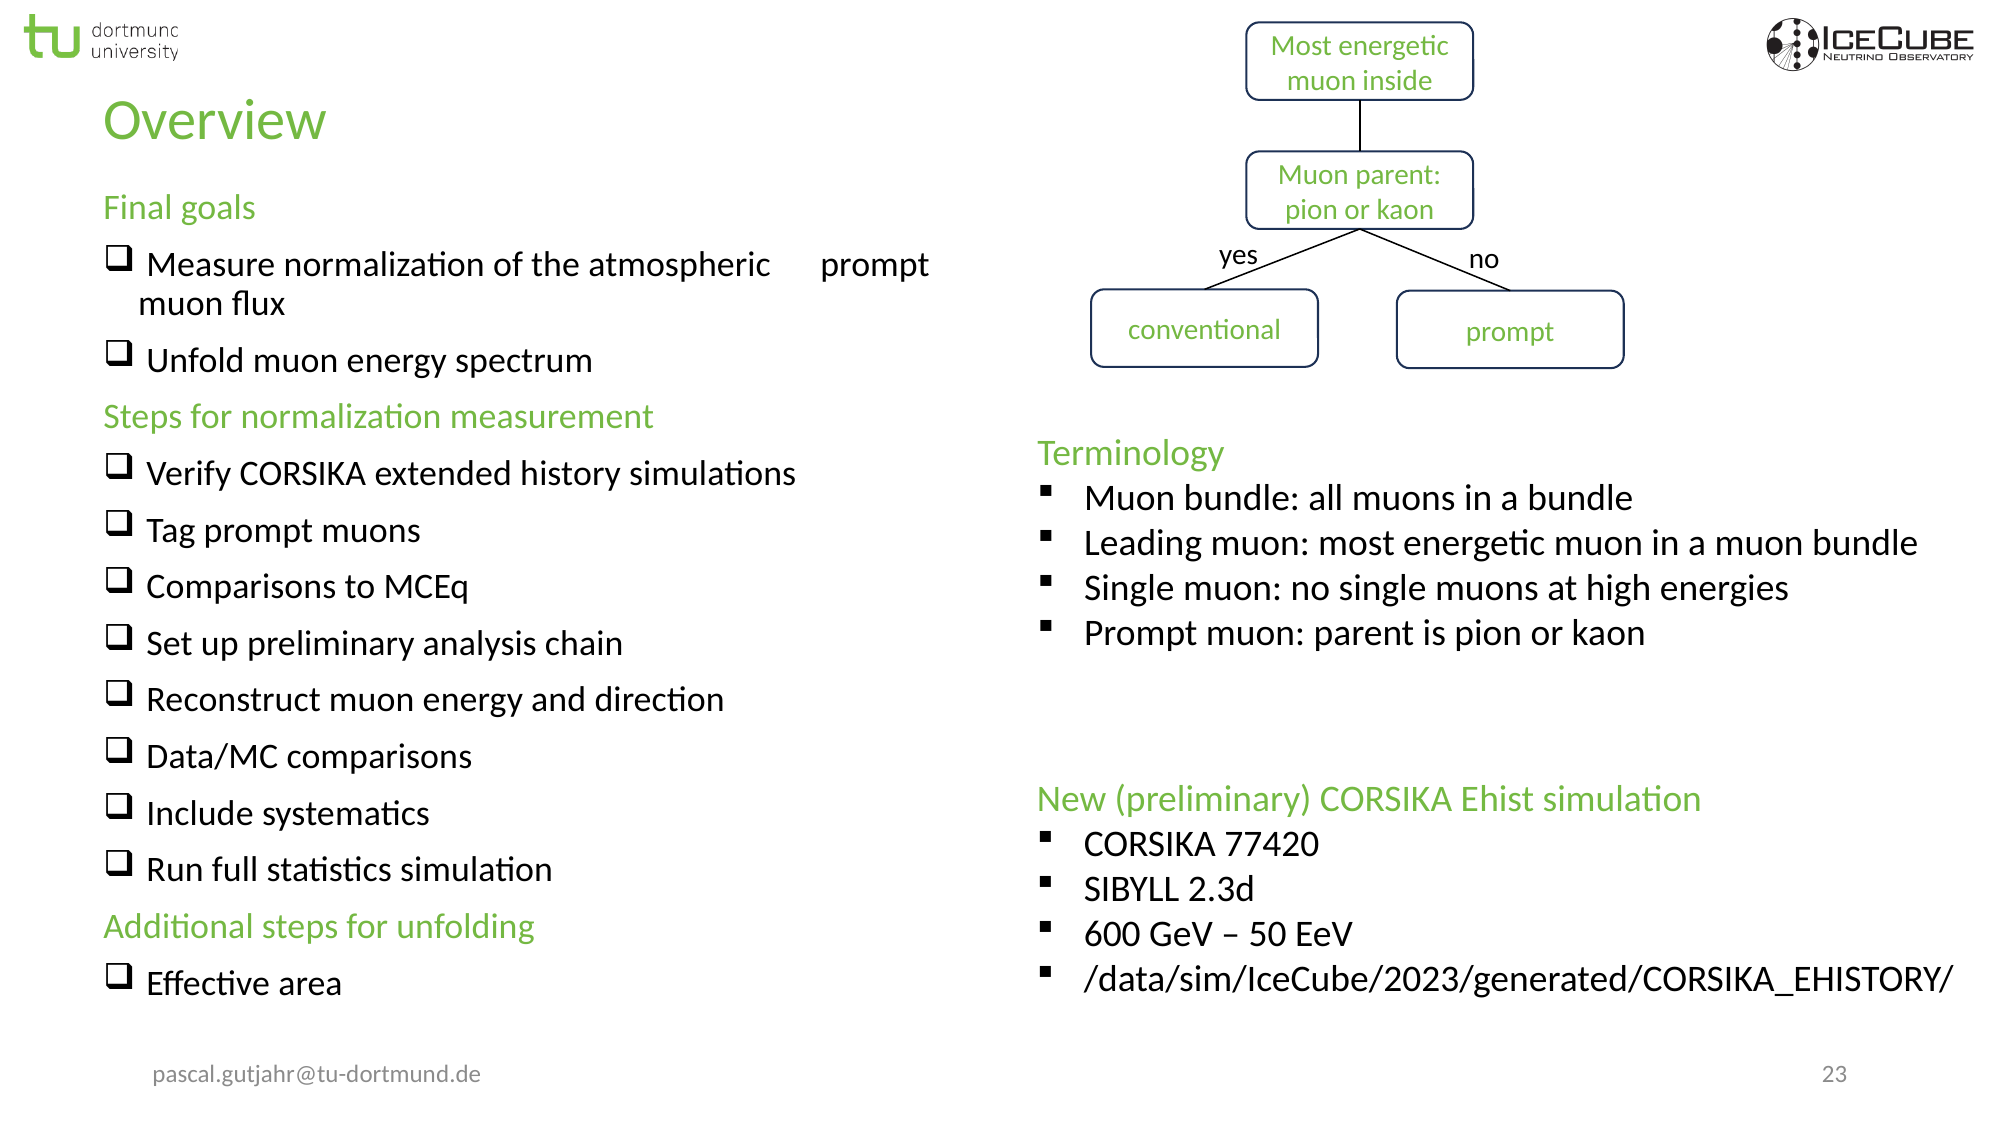

Most energetic muon inside
# Overview
Muon parent:
pion or kaon
Final goals
 Measure normalization of the atmospheric      prompt muon flux
 Unfold muon energy spectrum
Steps for normalization measurement
 Verify CORSIKA extended history simulations
 Tag prompt muons
 Comparisons to MCEq
 Set up preliminary analysis chain
 Reconstruct muon energy and direction
 Data/MC comparisons
 Include systematics
 Run full statistics simulation
Additional steps for unfolding
 Effective area

yes
no
conventional
prompt
Terminology
Muon bundle: all muons in a bundle
Leading muon: most energetic muon in a muon bundle
Single muon: no single muons at high energies
Prompt muon: parent is pion or kaon

New (preliminary) CORSIKA Ehist simulation
CORSIKA 77420
SIBYLL 2.3d
600 GeV – 50 EeV
/data/sim/IceCube/2023/generated/CORSIKA_EHISTORY/

pascal.gutjahr@tu-dortmund.de
23